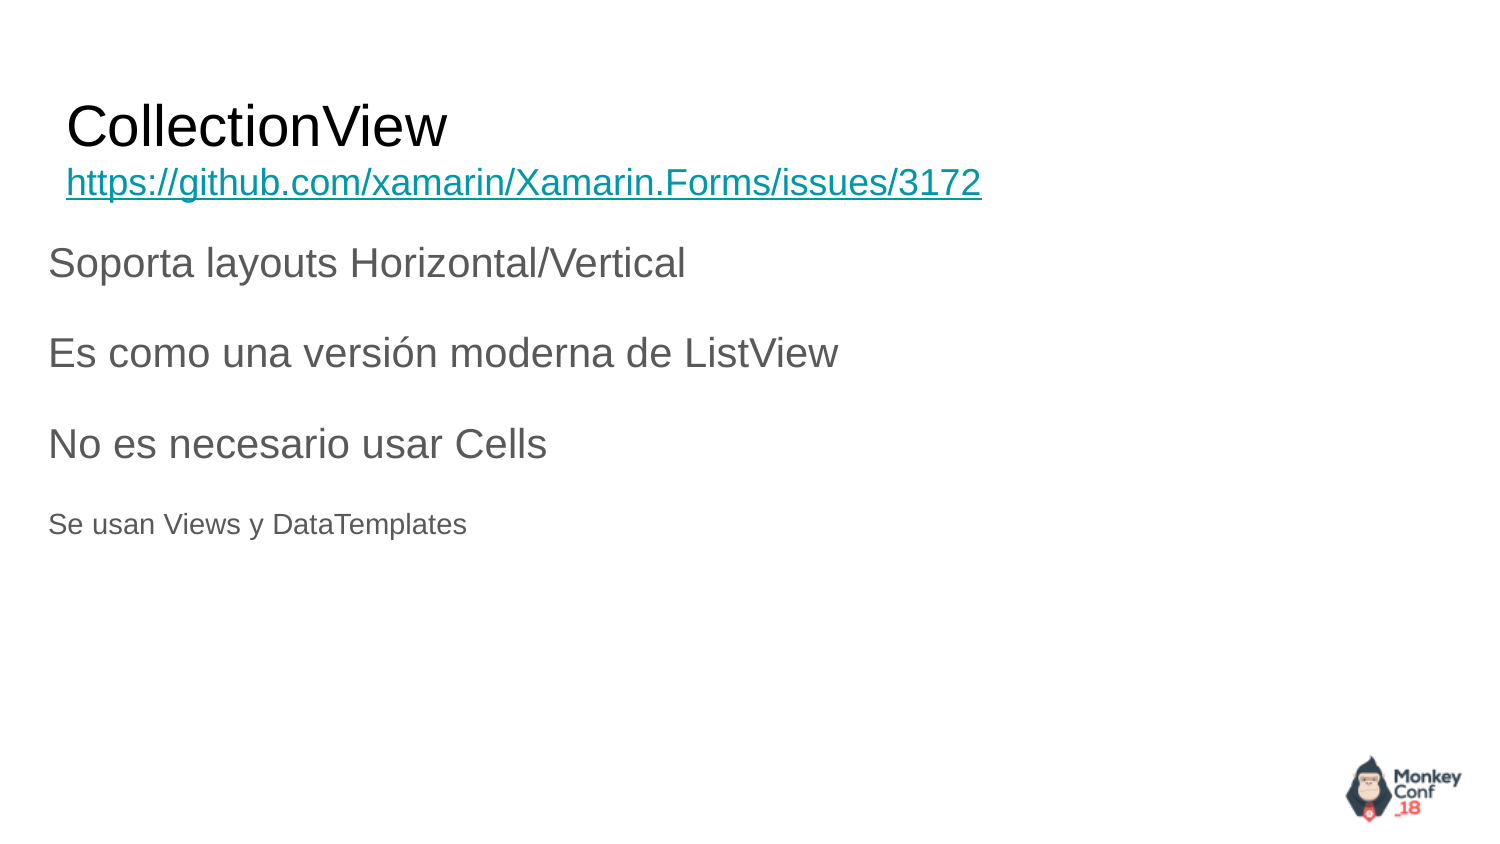

# CollectionView https://github.com/xamarin/Xamarin.Forms/issues/3172
Soporta layouts Horizontal/Vertical
Es como una versión moderna de ListView
No es necesario usar Cells
Se usan Views y DataTemplates